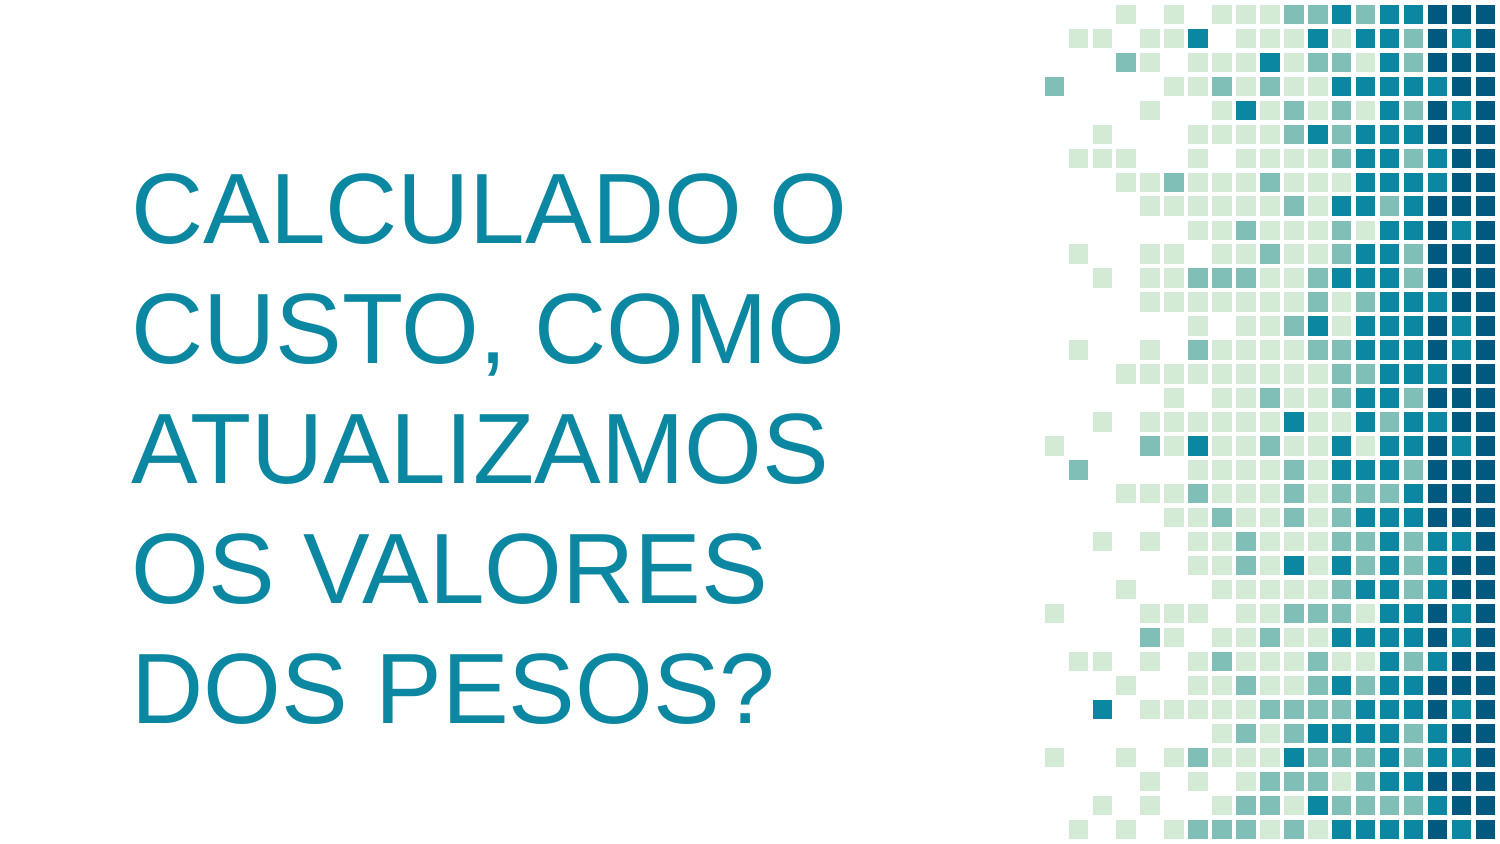

# CALCULADO O CUSTO, COMO ATUALIZAMOS OS VALORES DOS PESOS?